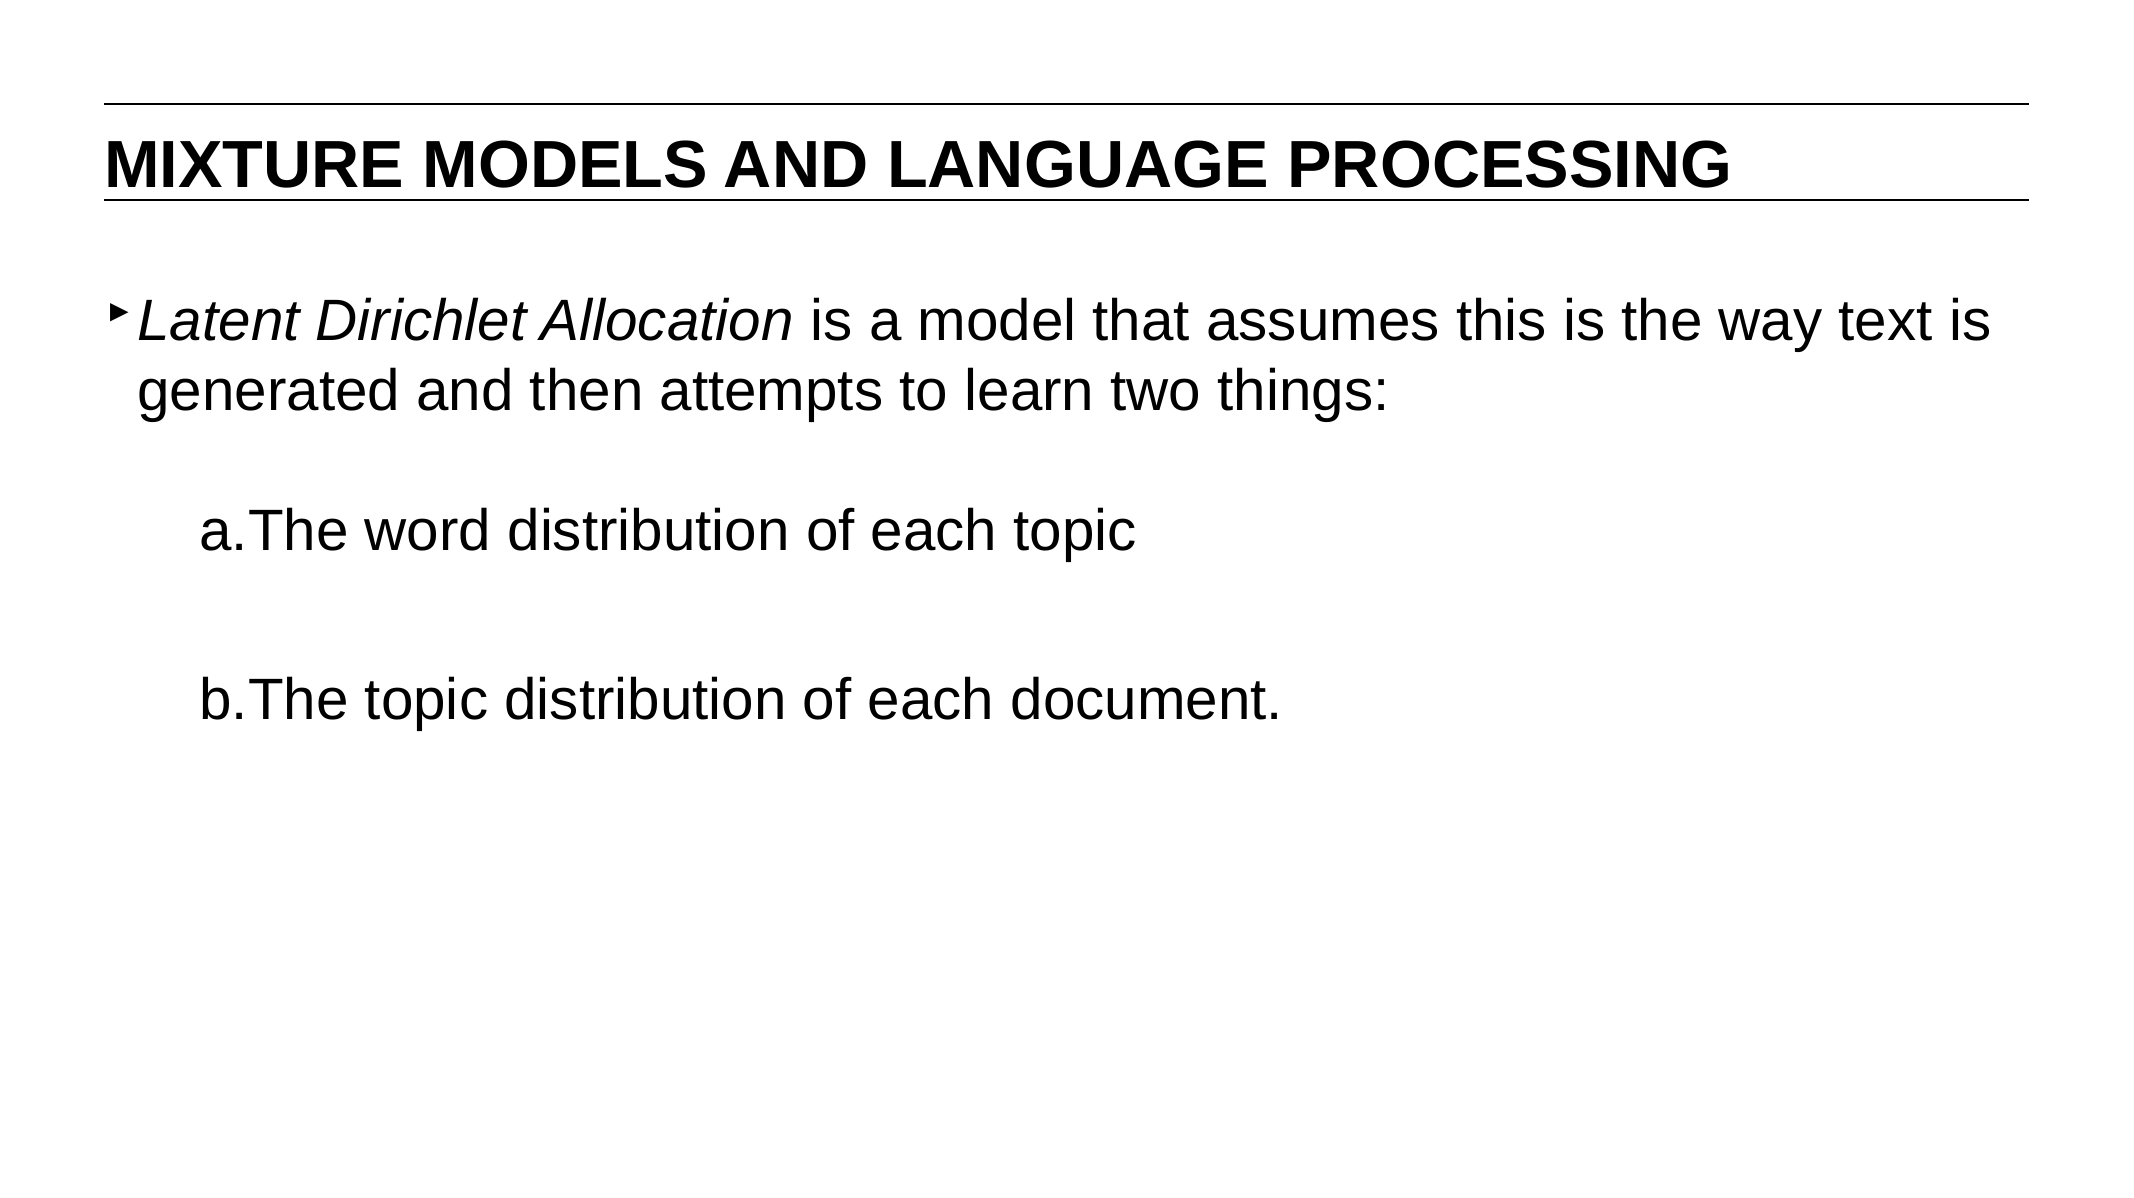

MIXTURE MODELS AND LANGUAGE PROCESSING

Latent Dirichlet Allocation is a model that assumes this is the way text is generated and then attempts to learn two things:

The word distribution of each topic

The topic distribution of each document.